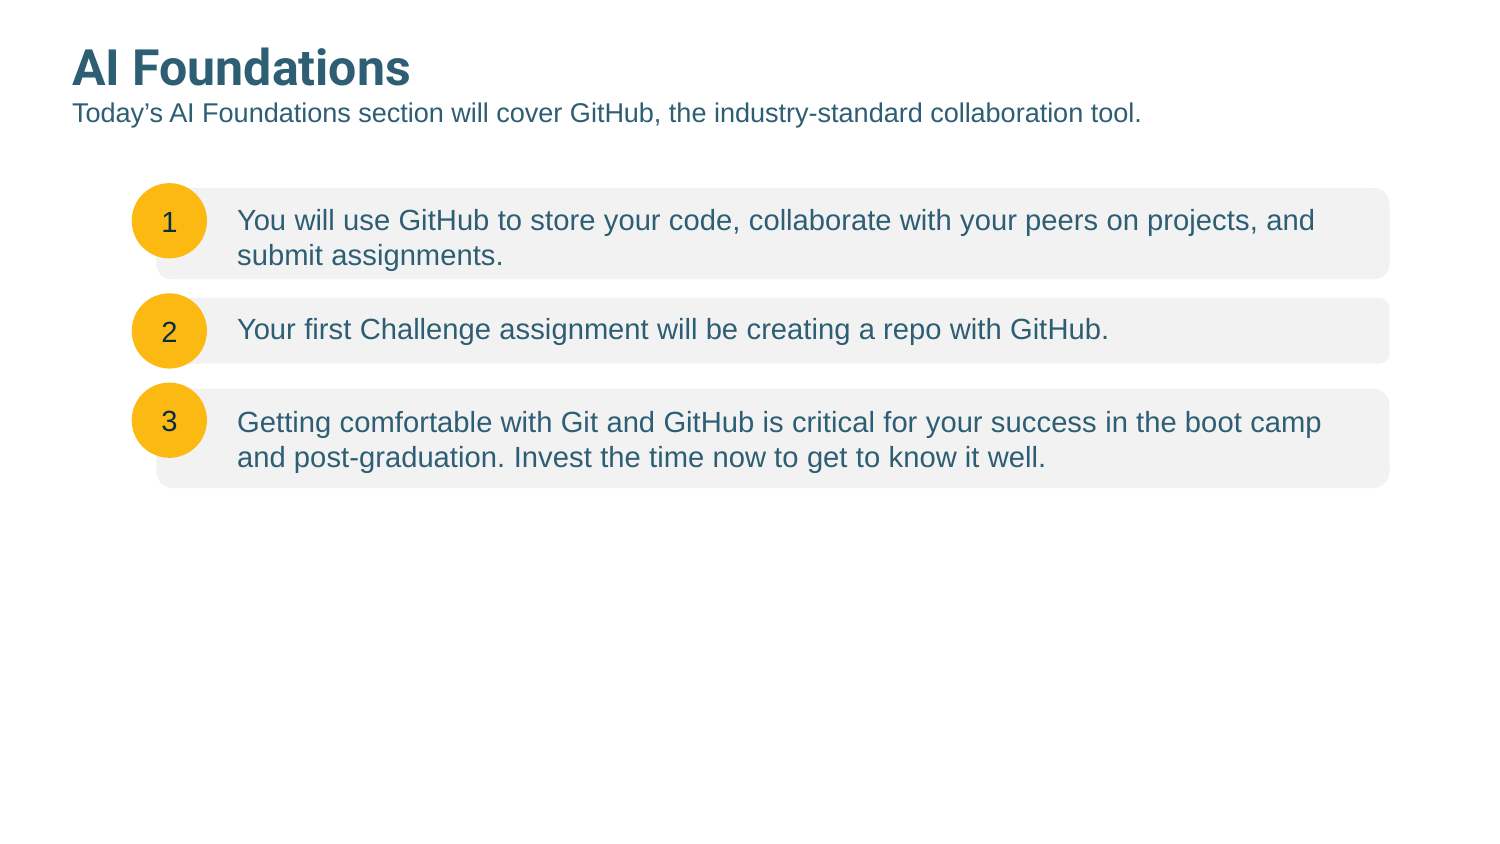

AI Foundations
Today’s AI Foundations section will cover GitHub, the industry-standard collaboration tool.

1
You will use GitHub to store your code, collaborate with your peers on projects, and submit assignments.

2
Your first Challenge assignment will be creating a repo with GitHub.

3
Getting comfortable with Git and GitHub is critical for your success in the boot camp and post-graduation. Invest the time now to get to know it well.